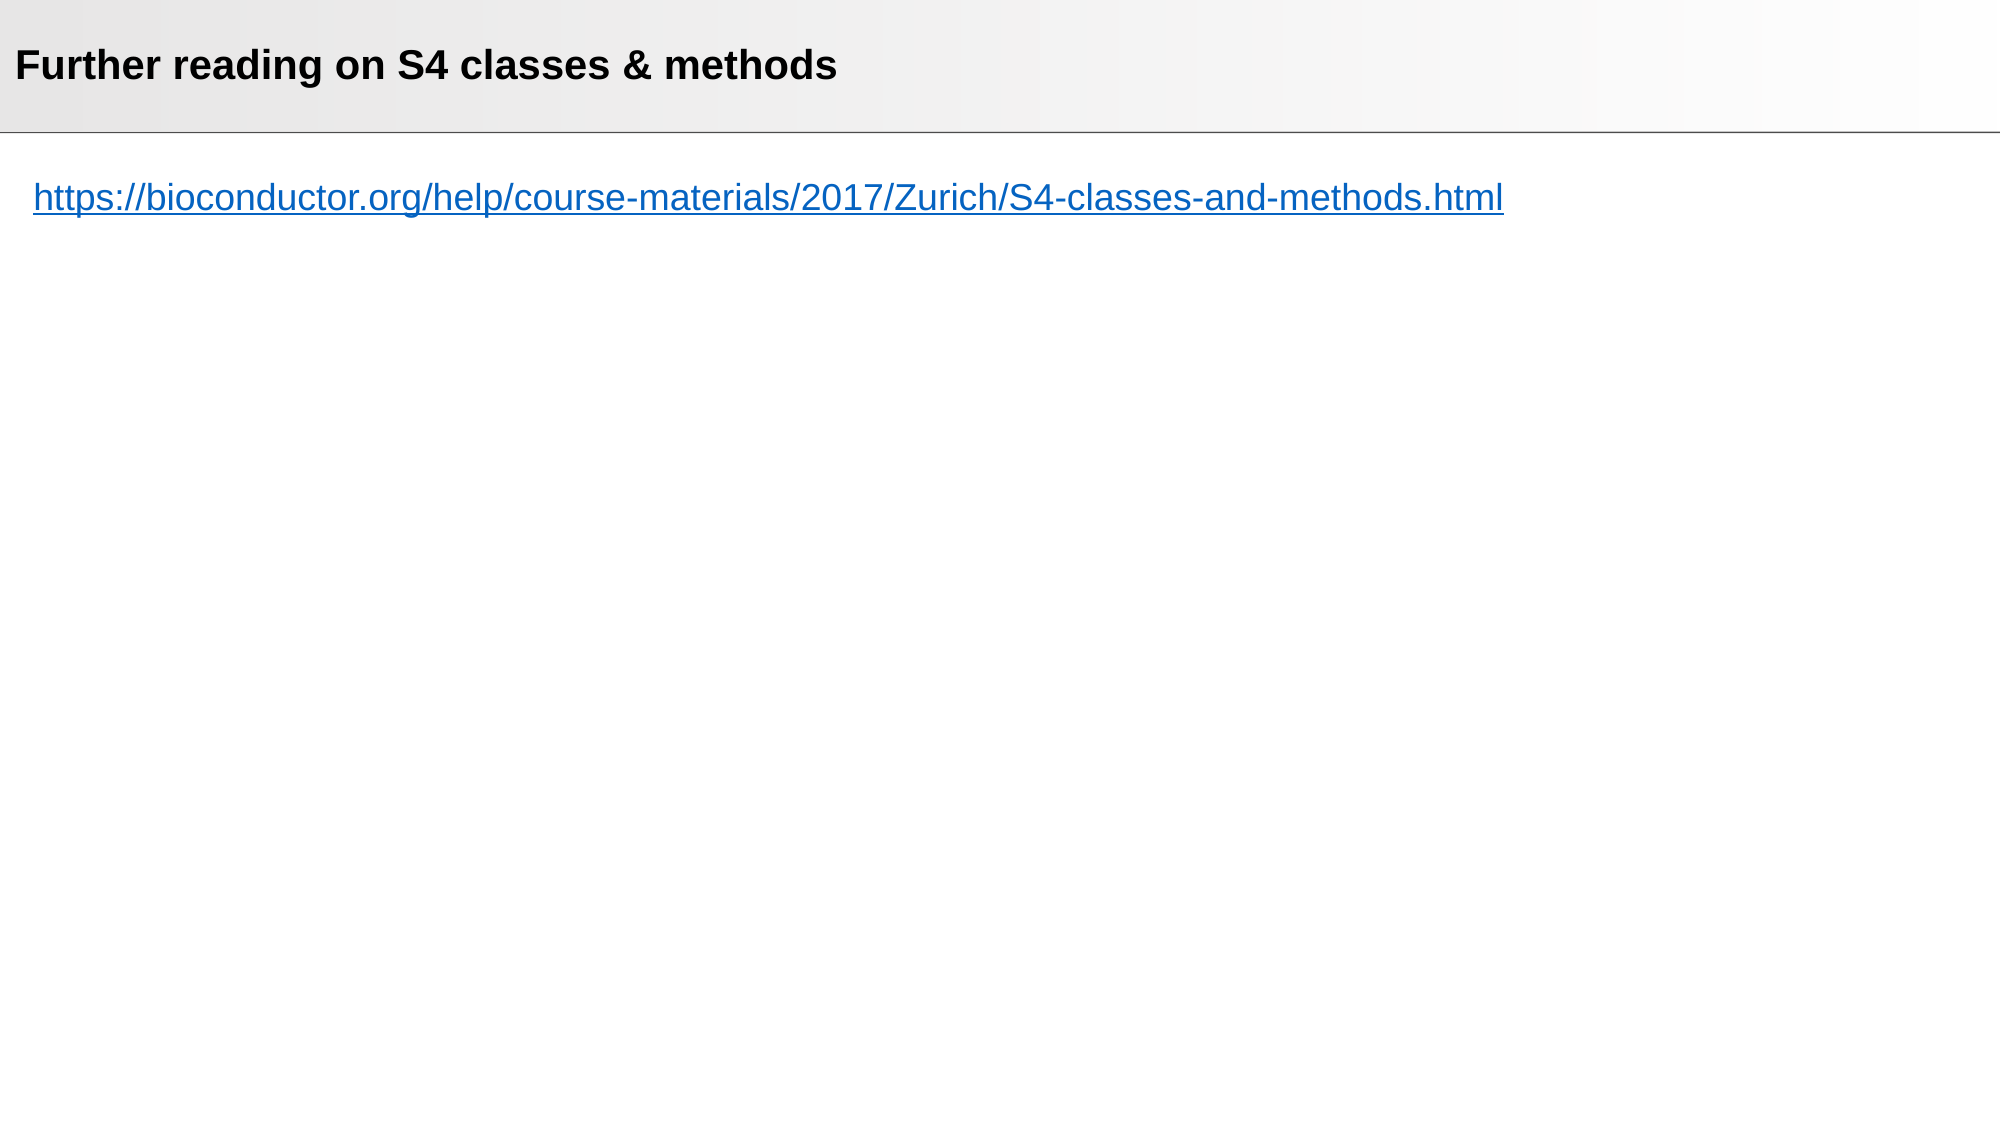

# Further reading on S4 classes & methods
https://bioconductor.org/help/course-materials/2017/Zurich/S4-classes-and-methods.html